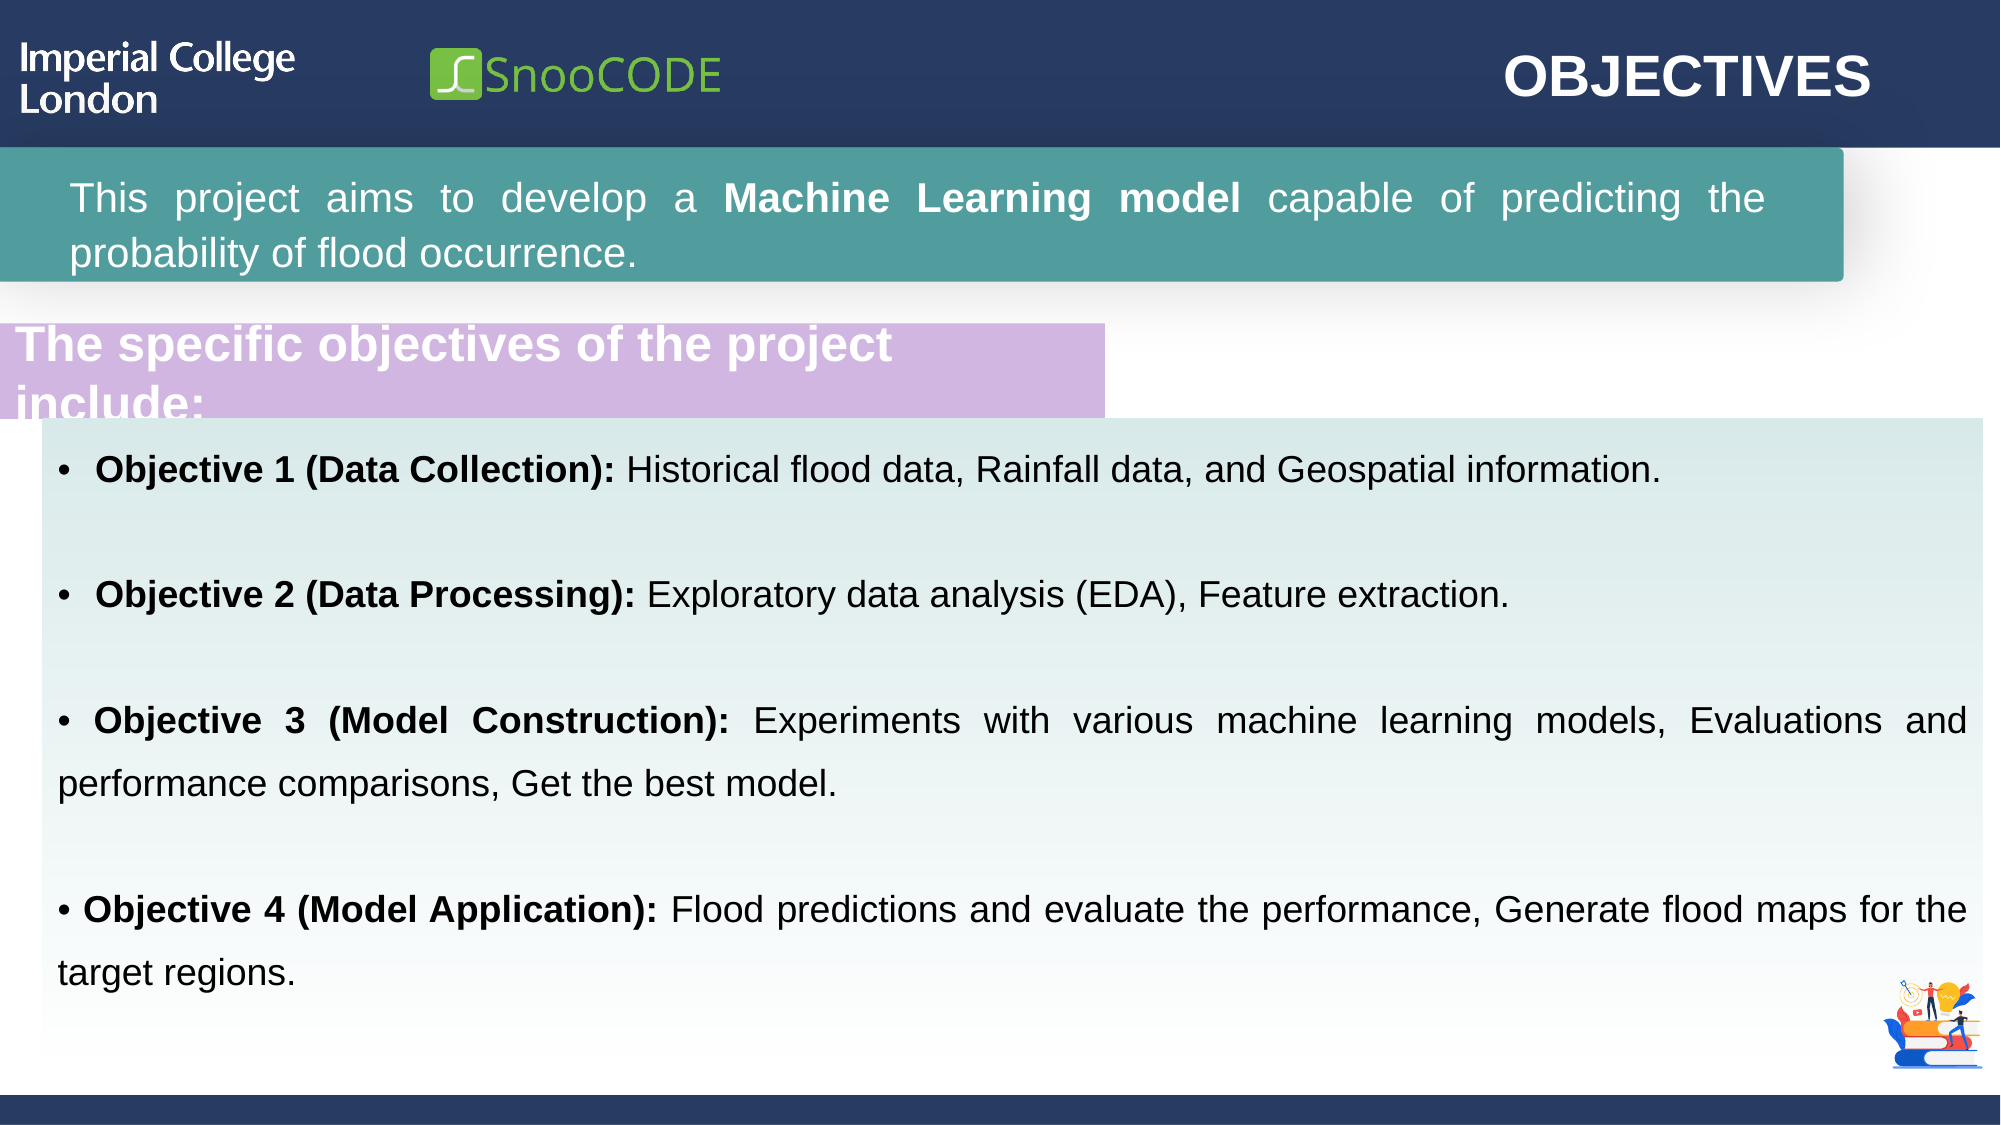

# OBJECTIVES

This project aims to develop a Machine Learning model capable of predicting the probability of flood occurrence.
The specific objectives of the project include:
•	Objective 1 (Data Collection): Historical flood data, Rainfall data, and Geospatial information.

•	Objective 2 (Data Processing): Exploratory data analysis (EDA), Feature extraction.

• Objective 3 (Model Construction): Experiments with various machine learning models, Evaluations and performance comparisons, Get the best model.

• Objective 4 (Model Application): Flood predictions and evaluate the performance, Generate flood maps for the target regions.